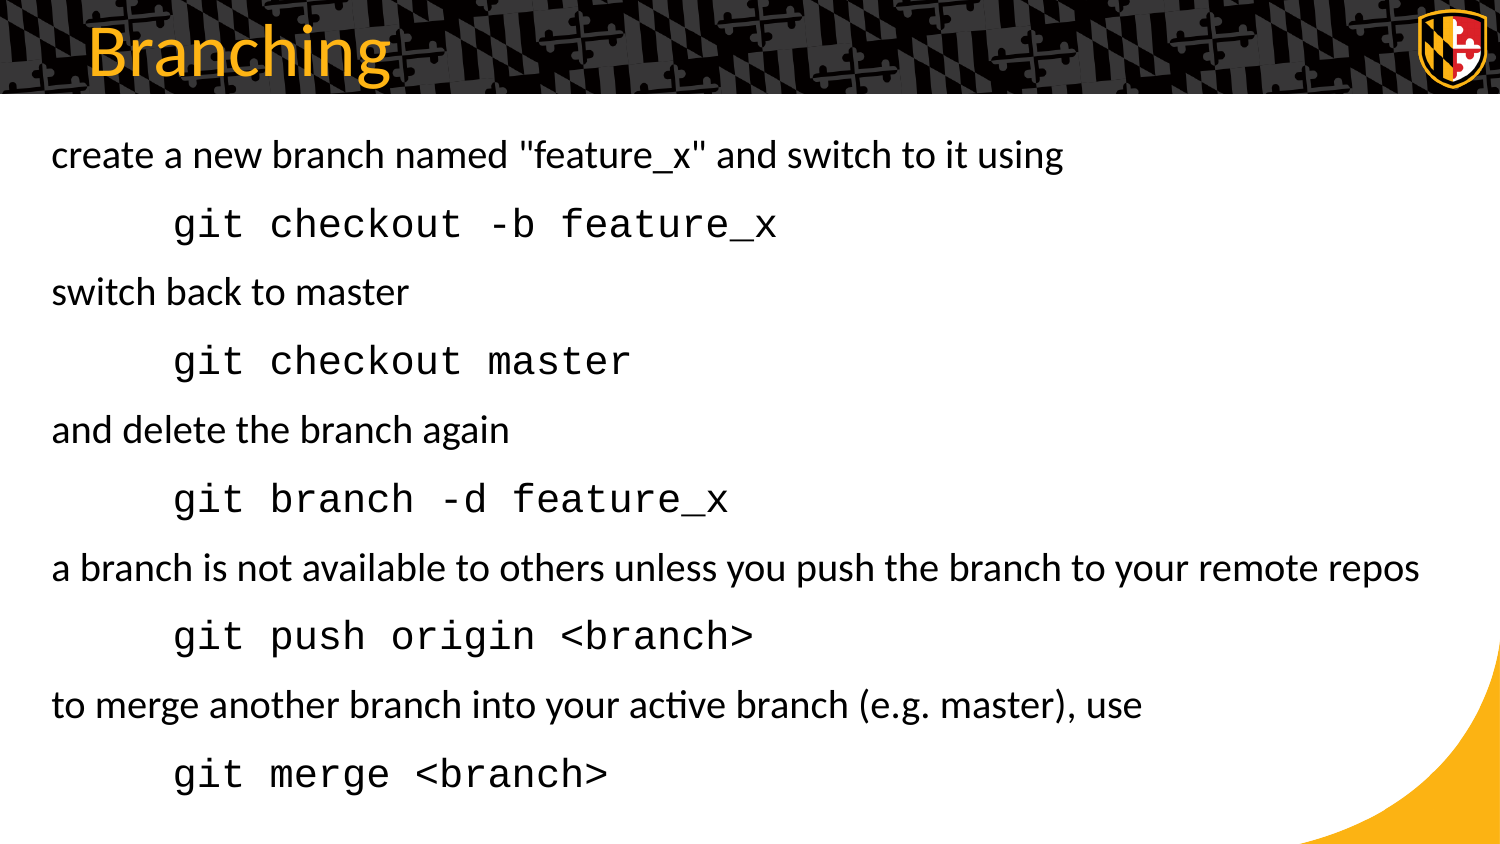

# Branching
create a new branch named "feature_x" and switch to it using
		git checkout -b feature_x
switch back to master
		git checkout master
and delete the branch again
		git branch -d feature_x
a branch is not available to others unless you push the branch to your remote repos
		git push origin <branch>
to merge another branch into your active branch (e.g. master), use
		git merge <branch>